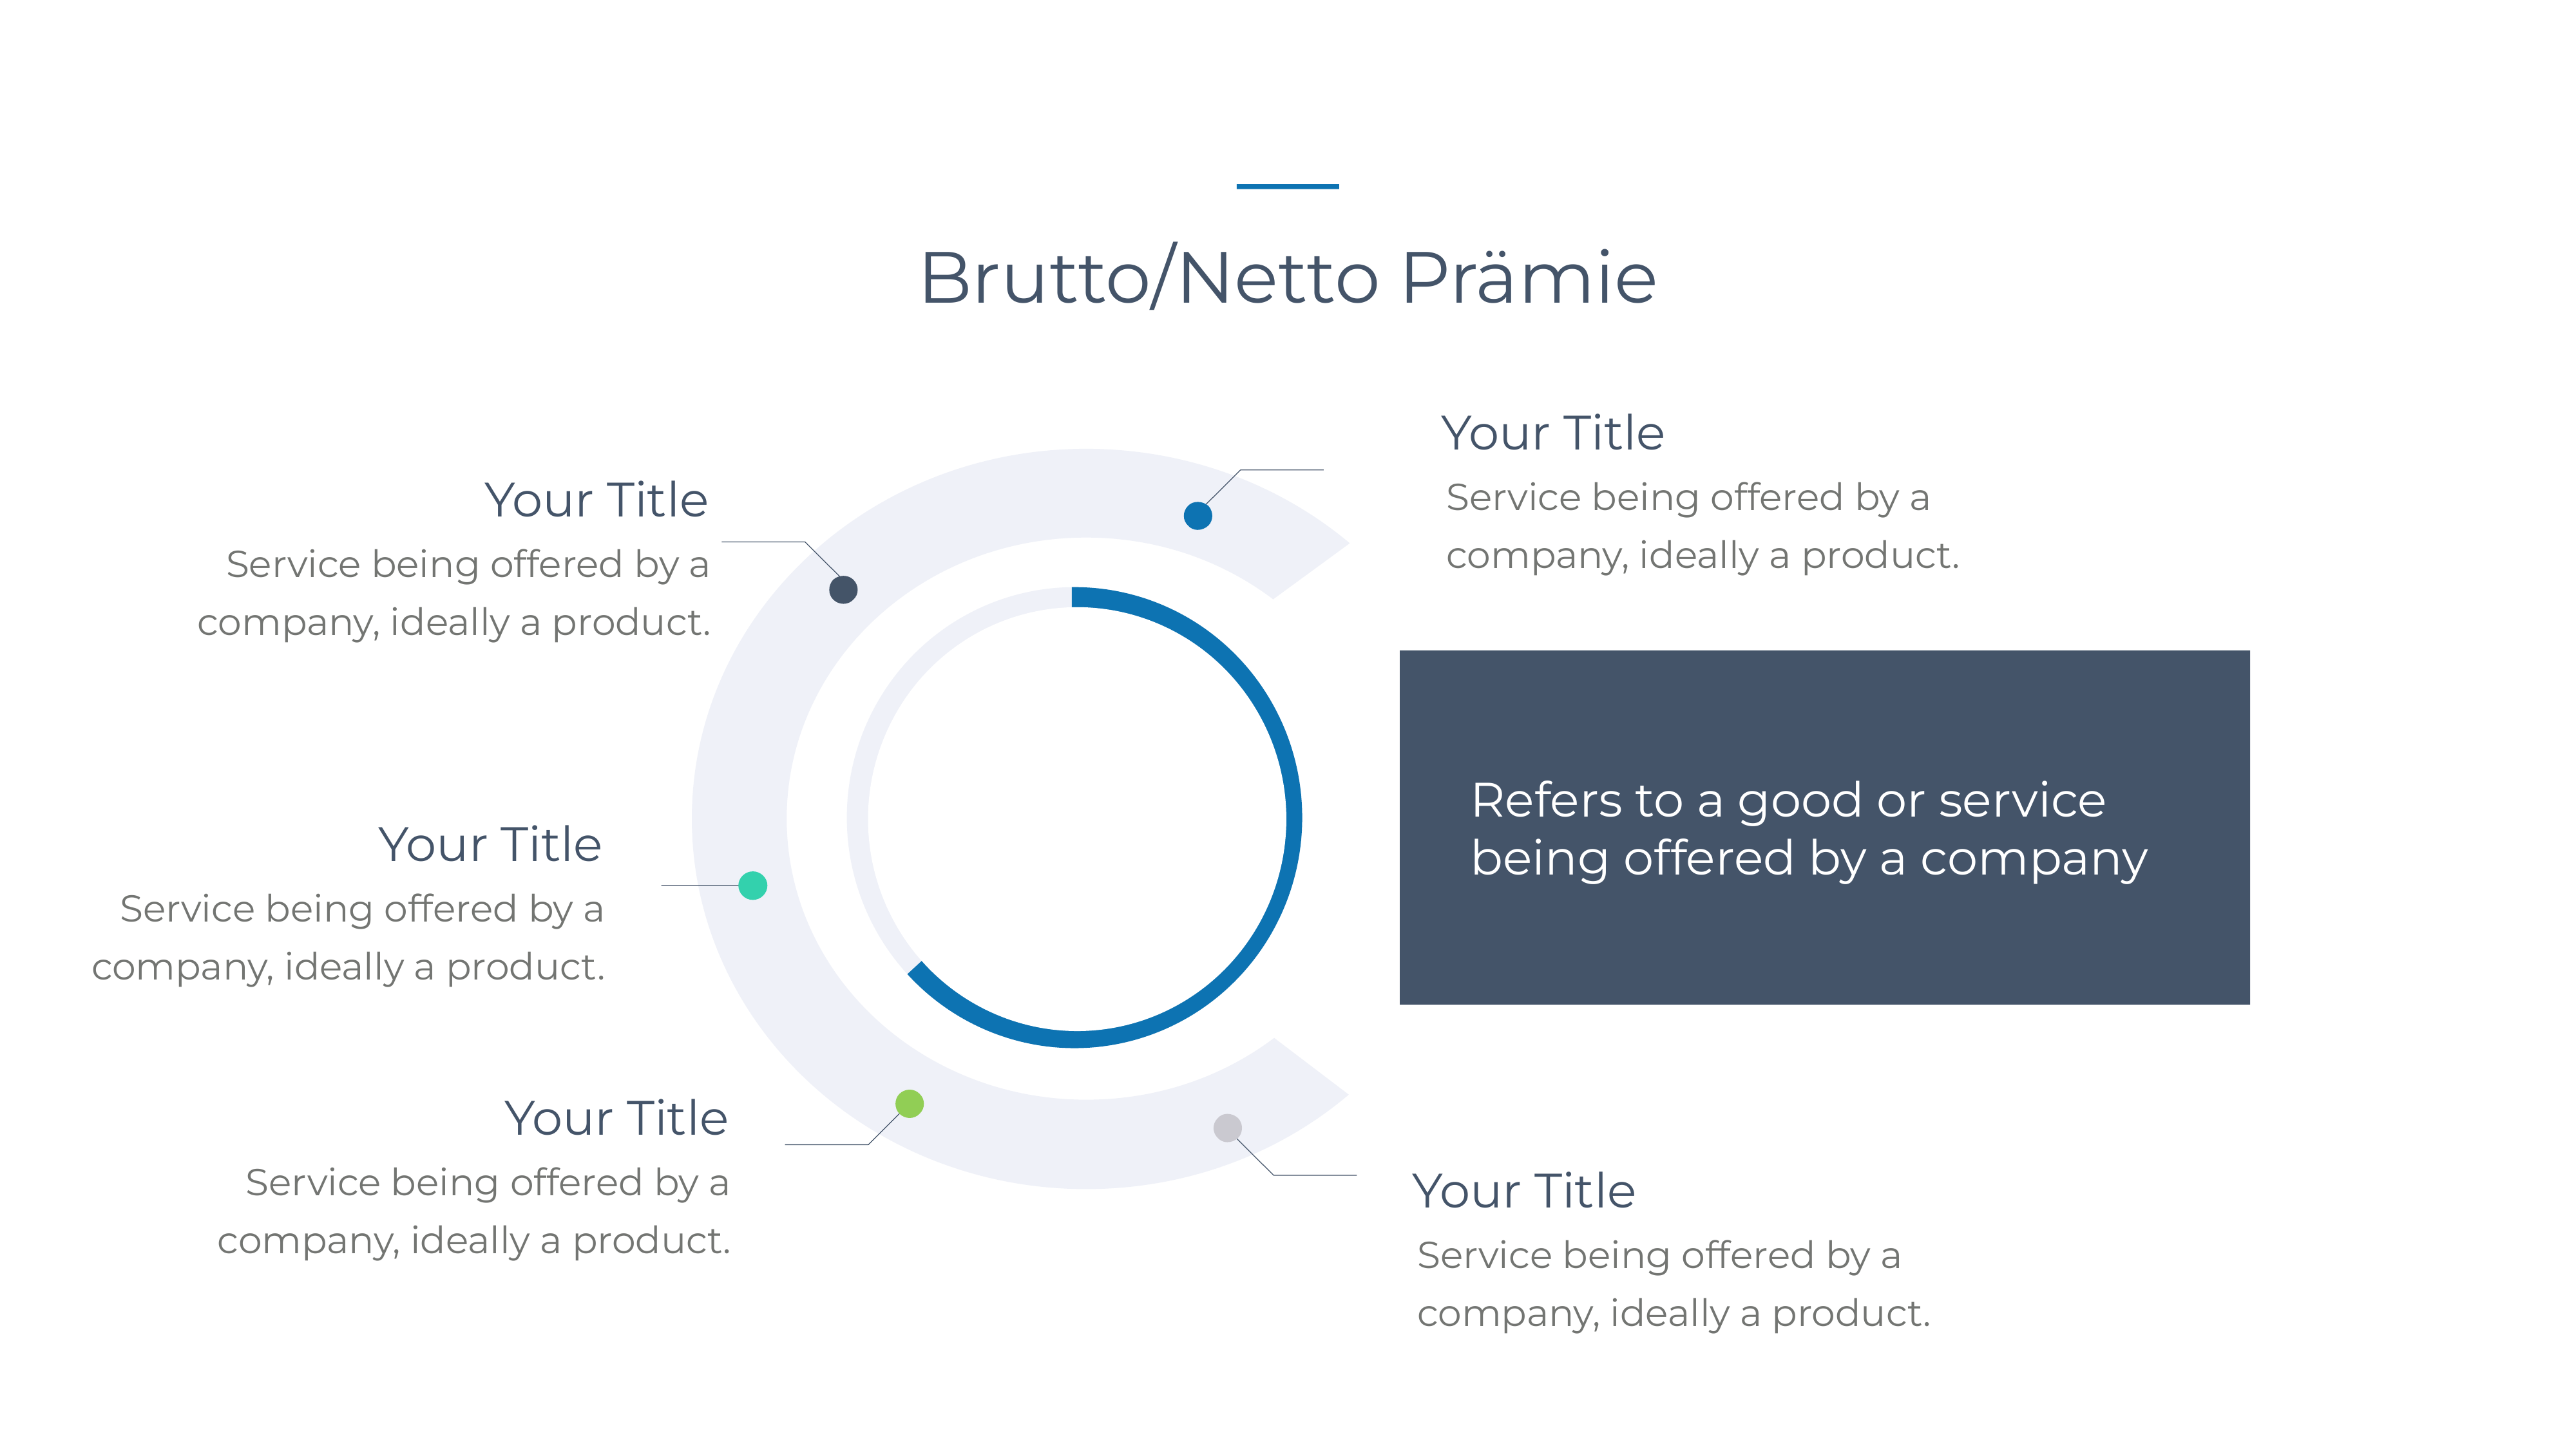

Brutto/Netto Prämie
Your Title

Service being offered by a company, ideally a product.
Your Title

Service being offered by a company, ideally a product.

Refers to a good or service being offered by a company
Your Title
Service being offered by a company, ideally a product.

Your Title

Service being offered by a company, ideally a product.

Your Title
Service being offered by a company, ideally a product.